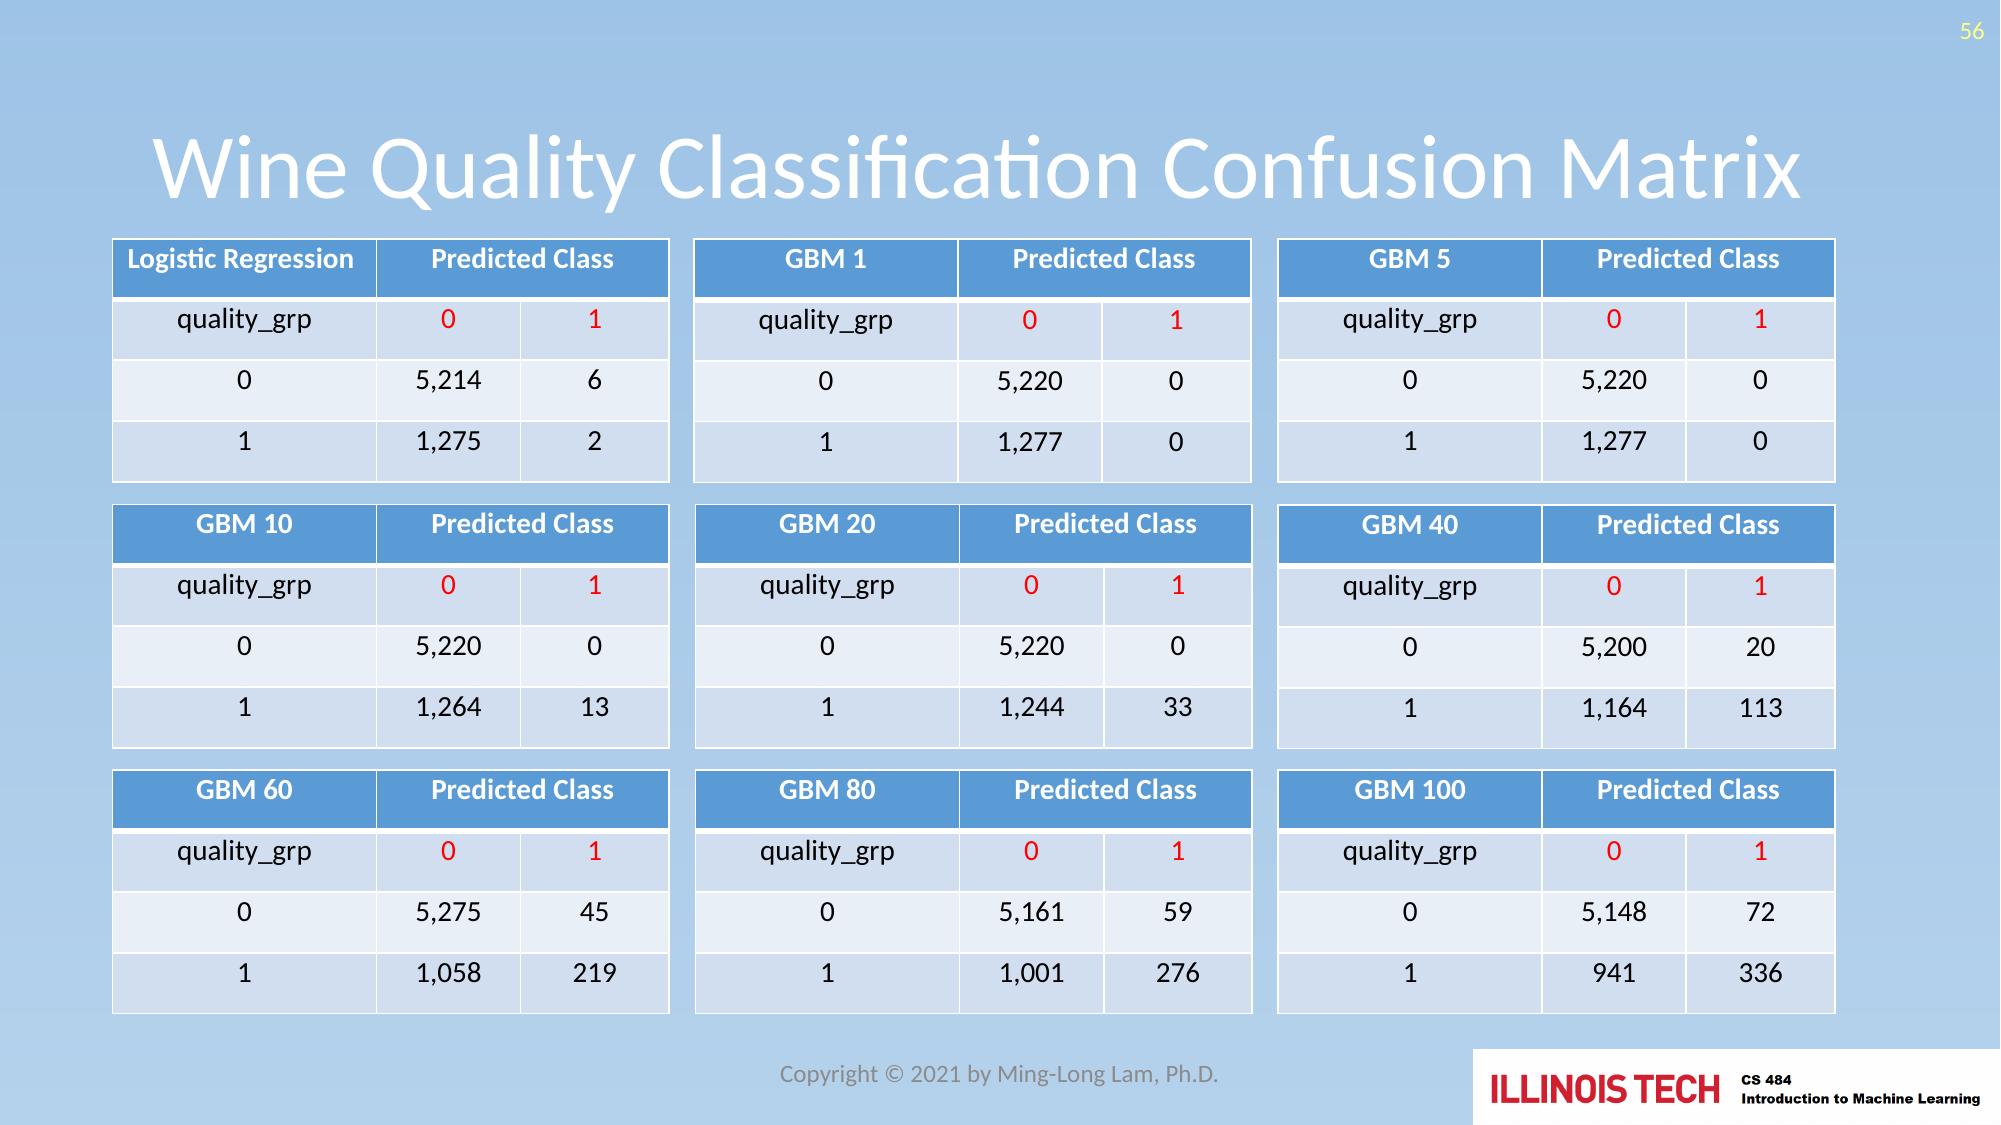

56
# Wine Quality Classification Confusion Matrix
| Logistic Regression | Predicted Class |  |
| --- | --- | --- |
| quality\_grp | 0 | 1 |
| 0 | 5,214 | 6 |
| 1 | 1,275 | 2 |
| GBM 5 | Predicted Class |  |
| --- | --- | --- |
| quality\_grp | 0 | 1 |
| 0 | 5,220 | 0 |
| 1 | 1,277 | 0 |
| GBM 1 | Predicted Class |  |
| --- | --- | --- |
| quality\_grp | 0 | 1 |
| 0 | 5,220 | 0 |
| 1 | 1,277 | 0 |
| GBM 10 | Predicted Class |  |
| --- | --- | --- |
| quality\_grp | 0 | 1 |
| 0 | 5,220 | 0 |
| 1 | 1,264 | 13 |
| GBM 20 | Predicted Class |  |
| --- | --- | --- |
| quality\_grp | 0 | 1 |
| 0 | 5,220 | 0 |
| 1 | 1,244 | 33 |
| GBM 40 | Predicted Class |  |
| --- | --- | --- |
| quality\_grp | 0 | 1 |
| 0 | 5,200 | 20 |
| 1 | 1,164 | 113 |
| GBM 60 | Predicted Class |  |
| --- | --- | --- |
| quality\_grp | 0 | 1 |
| 0 | 5,275 | 45 |
| 1 | 1,058 | 219 |
| GBM 80 | Predicted Class |  |
| --- | --- | --- |
| quality\_grp | 0 | 1 |
| 0 | 5,161 | 59 |
| 1 | 1,001 | 276 |
| GBM 100 | Predicted Class |  |
| --- | --- | --- |
| quality\_grp | 0 | 1 |
| 0 | 5,148 | 72 |
| 1 | 941 | 336 |
Copyright © 2021 by Ming-Long Lam, Ph.D.